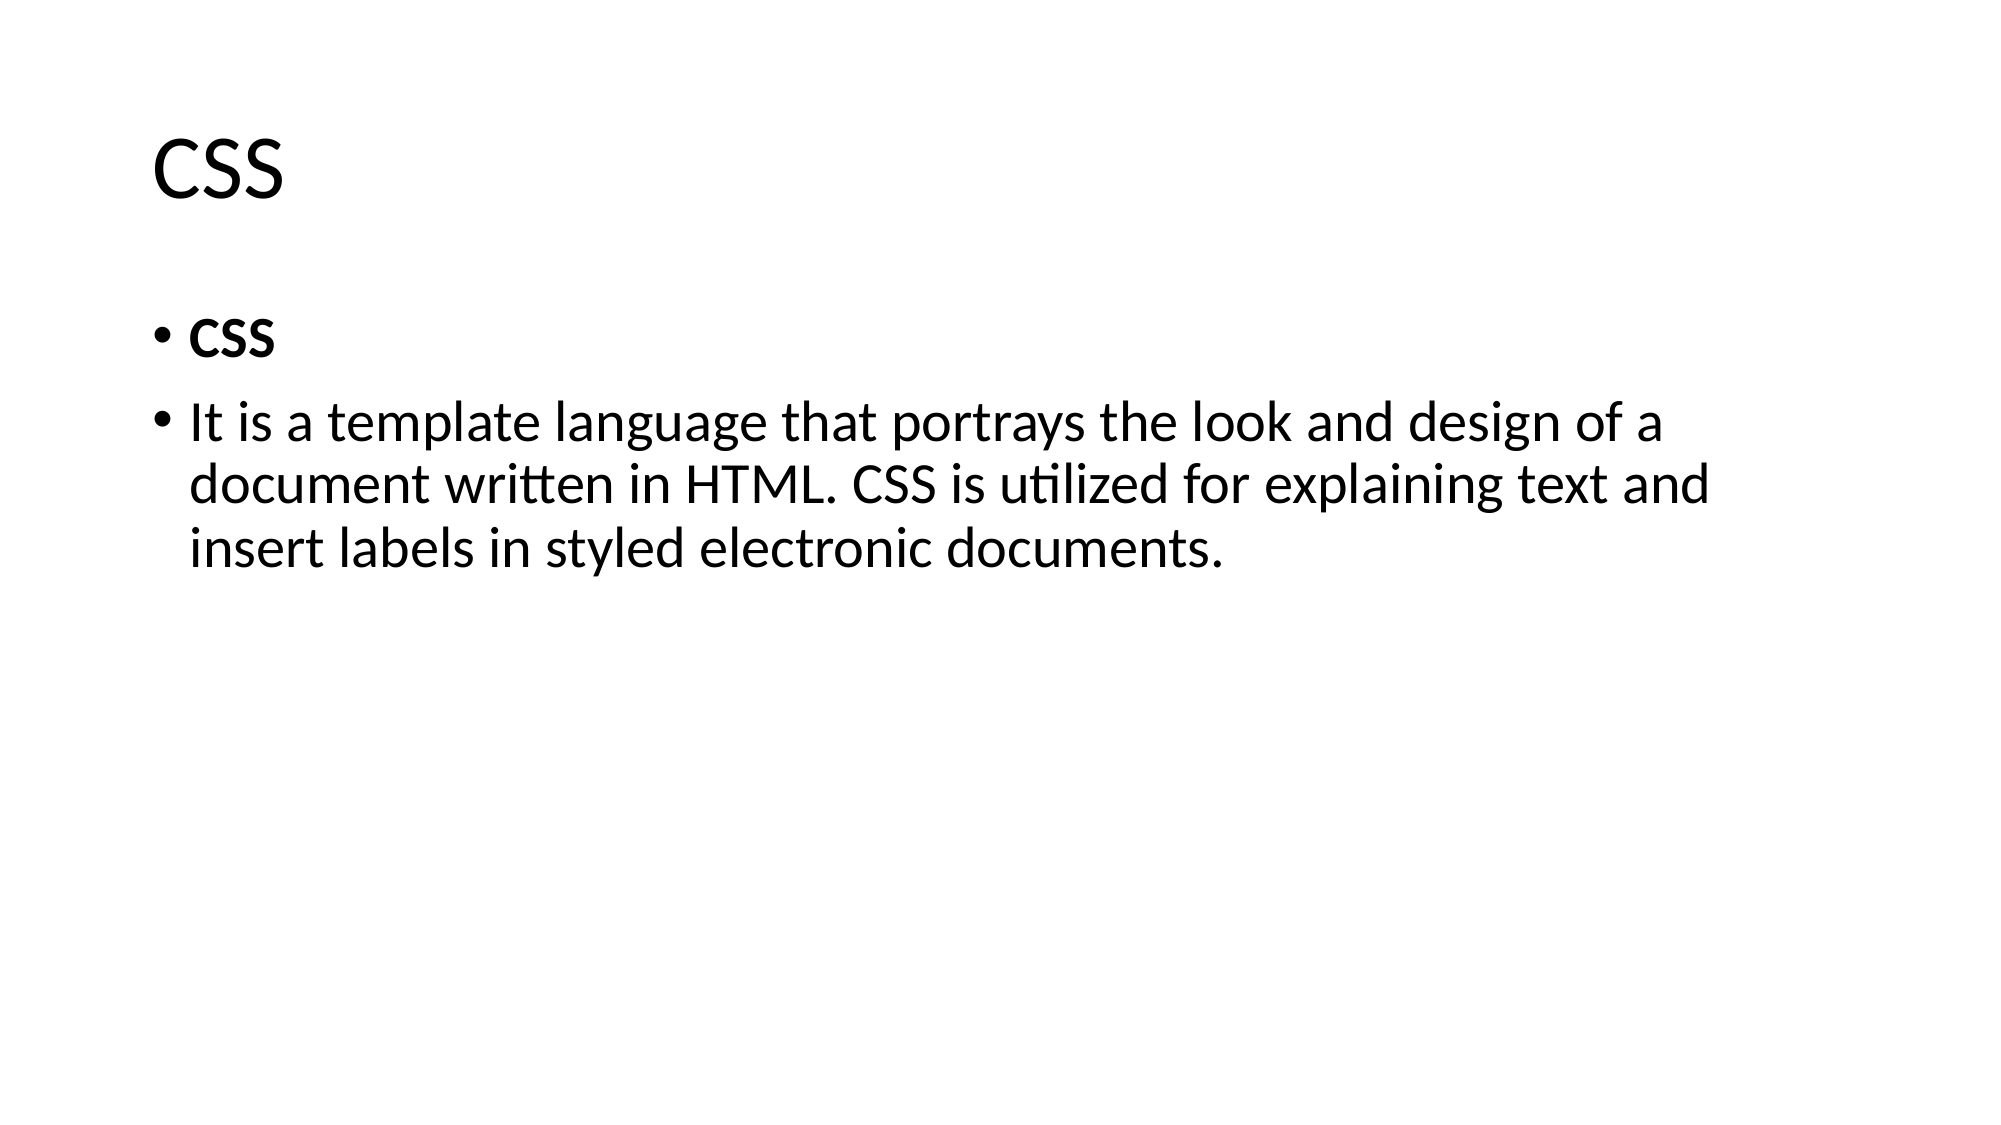

# CSS
CSS
It is a template language that portrays the look and design of a document written in HTML. CSS is utilized for explaining text and insert labels in styled electronic documents.